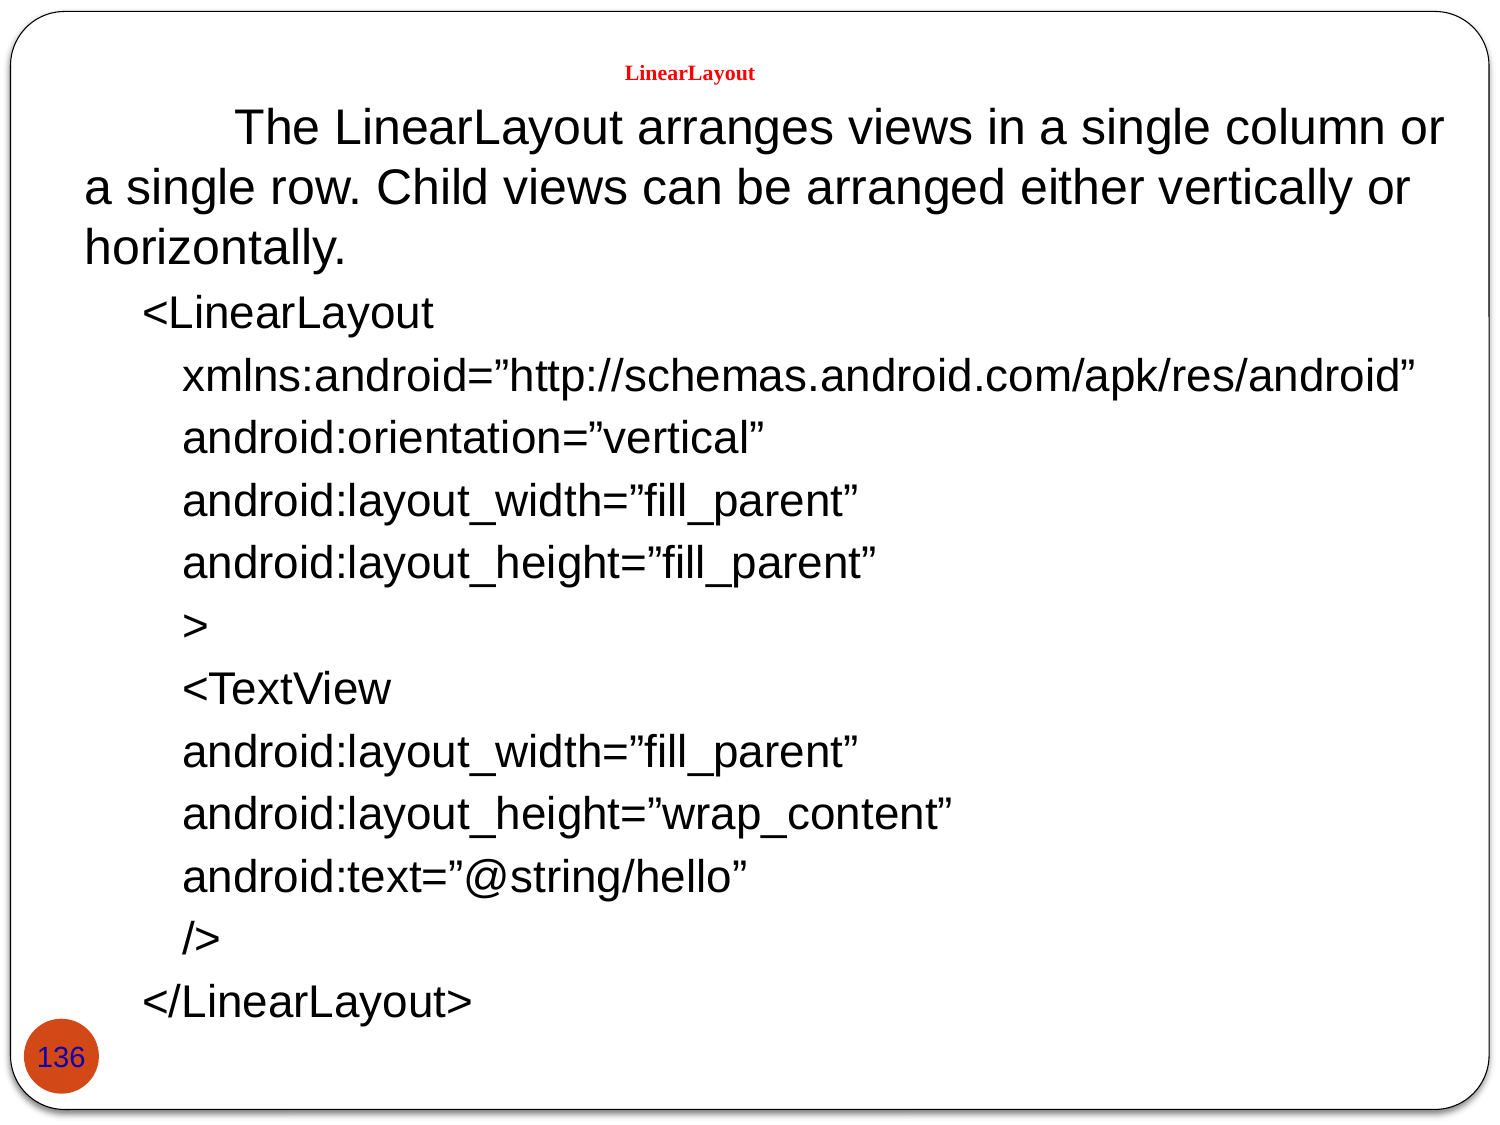

# LinearLayout
		The LinearLayout arranges views in a single column or a single row. Child views can be arranged either vertically or horizontally.
<LinearLayout
xmlns:android=”http://schemas.android.com/apk/res/android”
android:orientation=”vertical”
android:layout_width=”fill_parent”
android:layout_height=”fill_parent”
>
<TextView
android:layout_width=”fill_parent”
android:layout_height=”wrap_content”
android:text=”@string/hello”
/>
</LinearLayout>

136